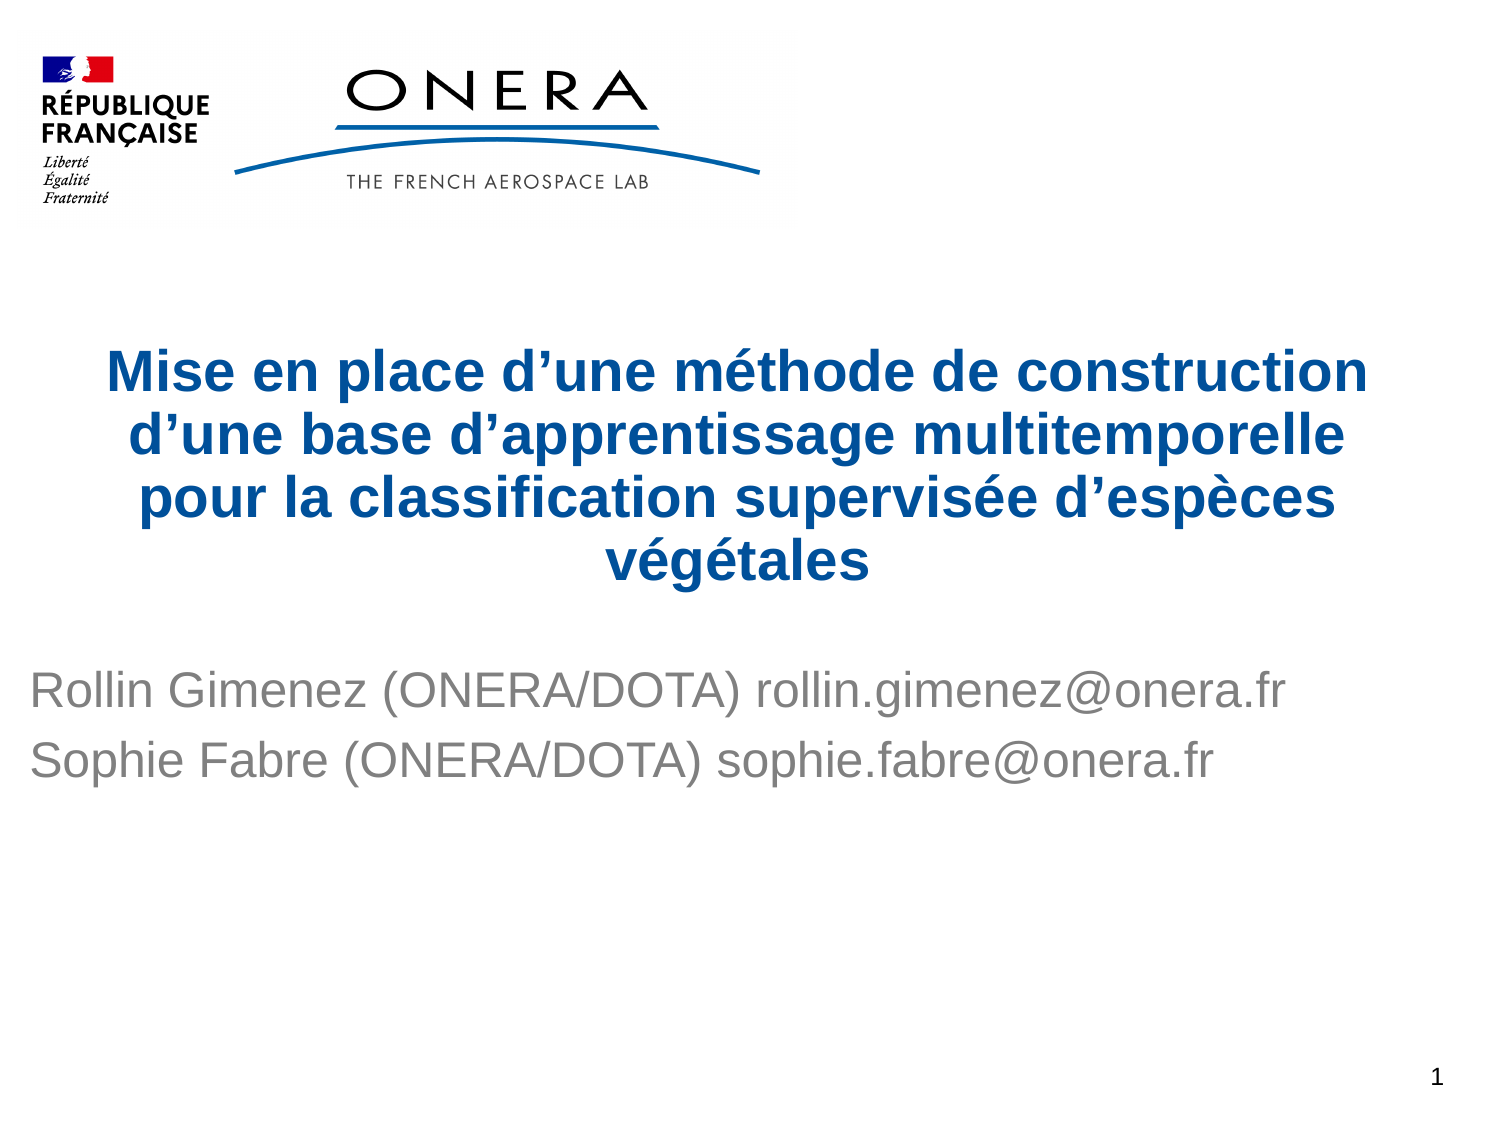

# Mise en place d’une méthode de construction d’une base d’apprentissage multitemporelle pour la classification supervisée d’espèces végétales
Rollin Gimenez (ONERA/DOTA) rollin.gimenez@onera.fr
Sophie Fabre (ONERA/DOTA) sophie.fabre@onera.fr
1